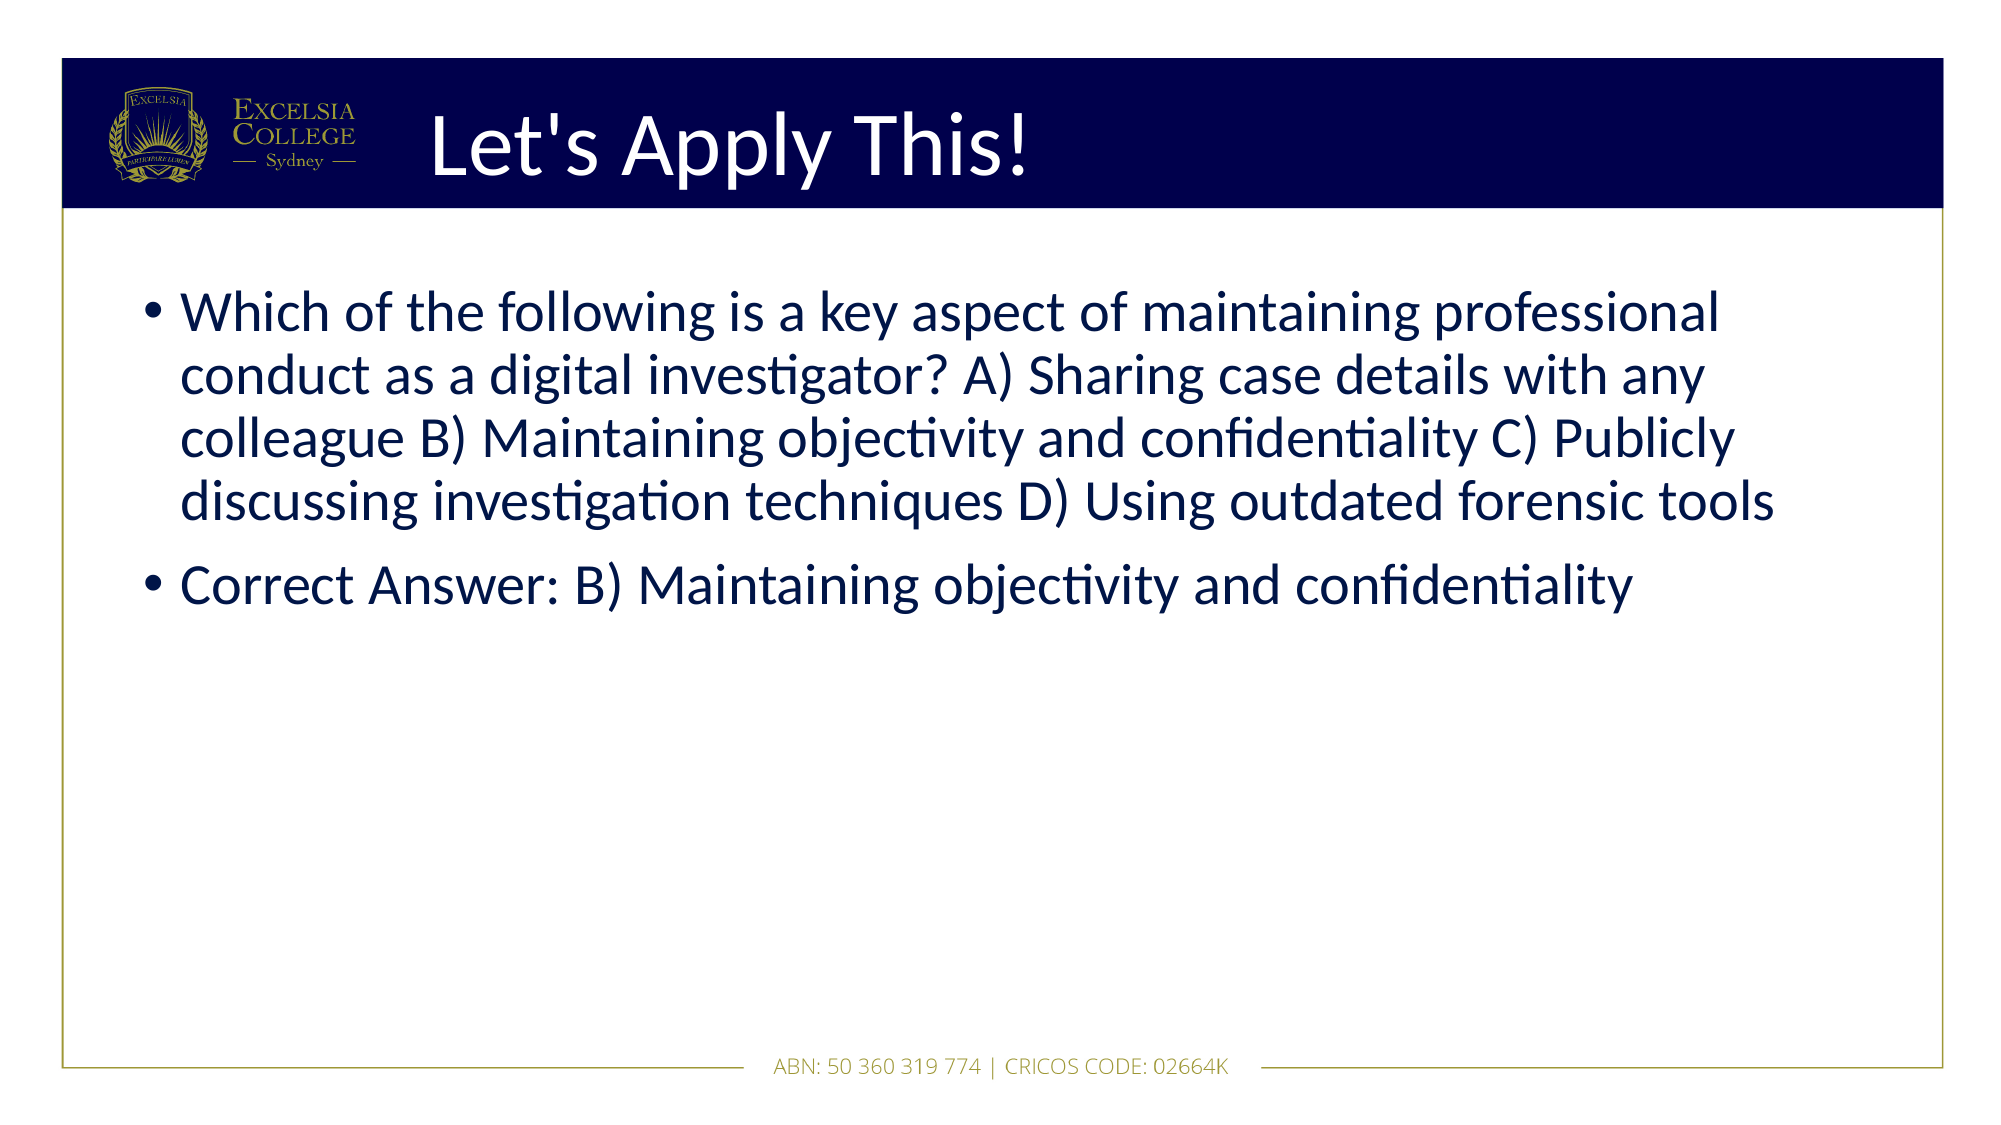

# Let's Apply This!
Which of the following is a key aspect of maintaining professional conduct as a digital investigator? A) Sharing case details with any colleague B) Maintaining objectivity and confidentiality C) Publicly discussing investigation techniques D) Using outdated forensic tools
Correct Answer: B) Maintaining objectivity and confidentiality